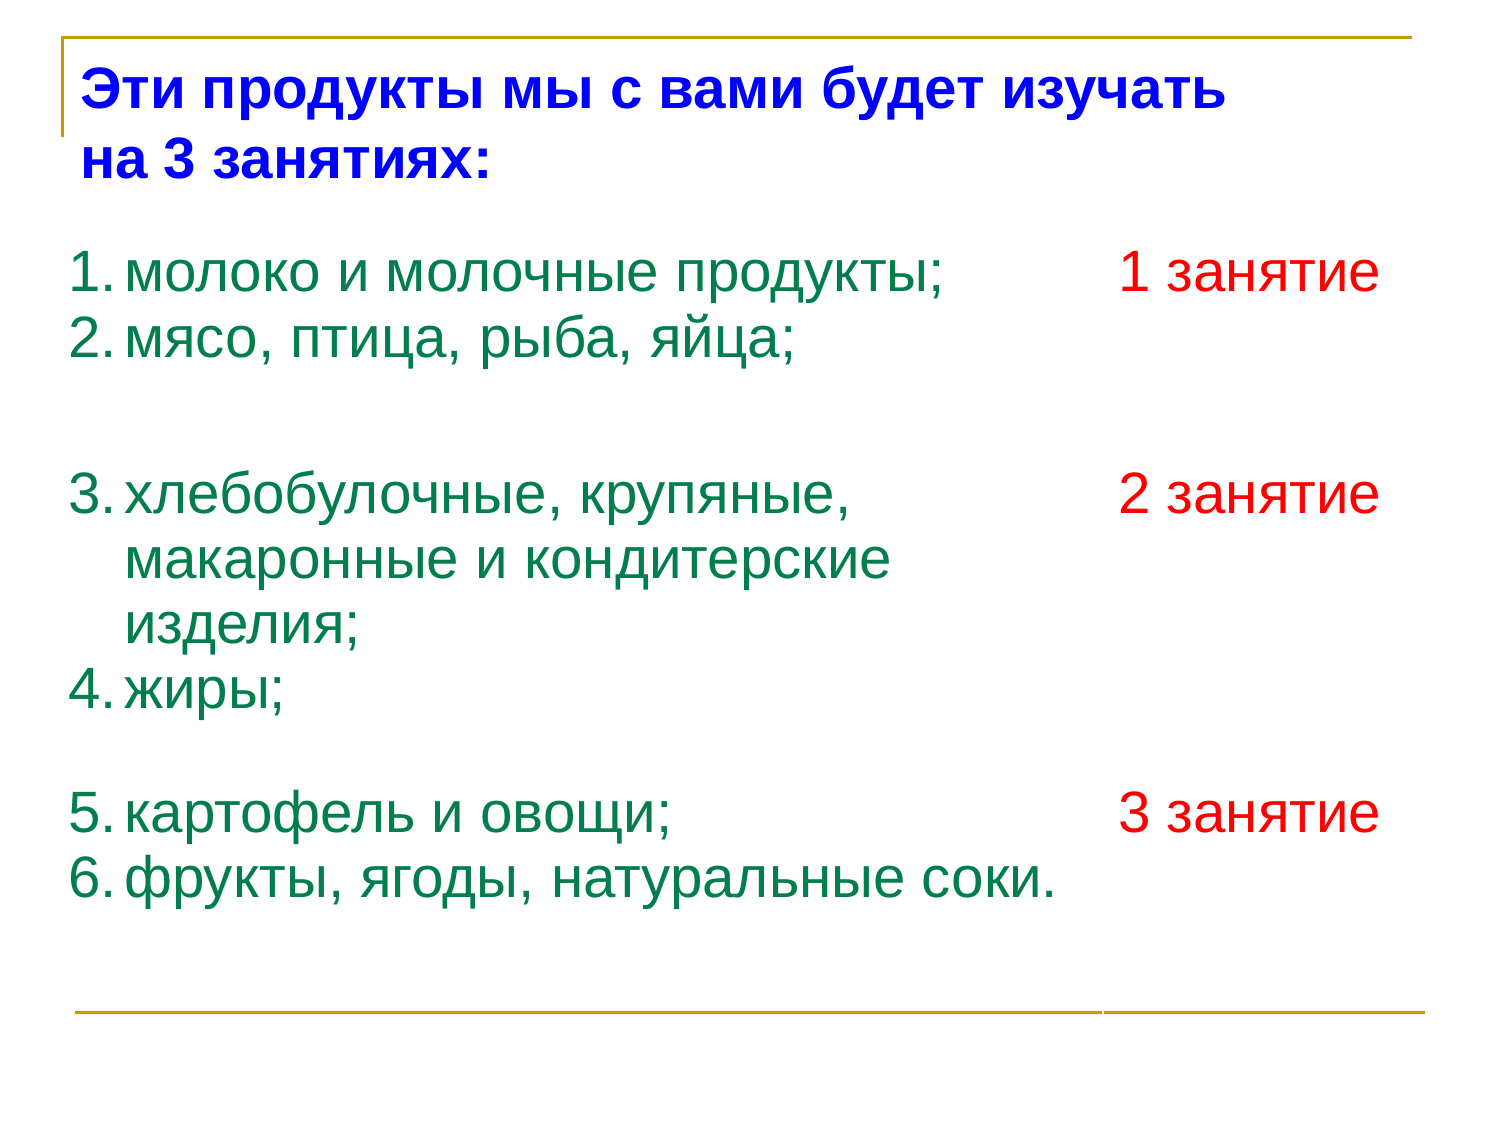

Эти продукты мы с вами будет изучать
на 3 занятиях:
| молоко и молочные продукты; мясо, птица, рыба, яйца; | 1 занятие |
| --- | --- |
| хлебобулочные, крупяные, макаронные и кондитерские изделия; жиры; | 2 занятие |
| картофель и овощи; фрукты, ягоды, натуральные соки. | 3 занятие |